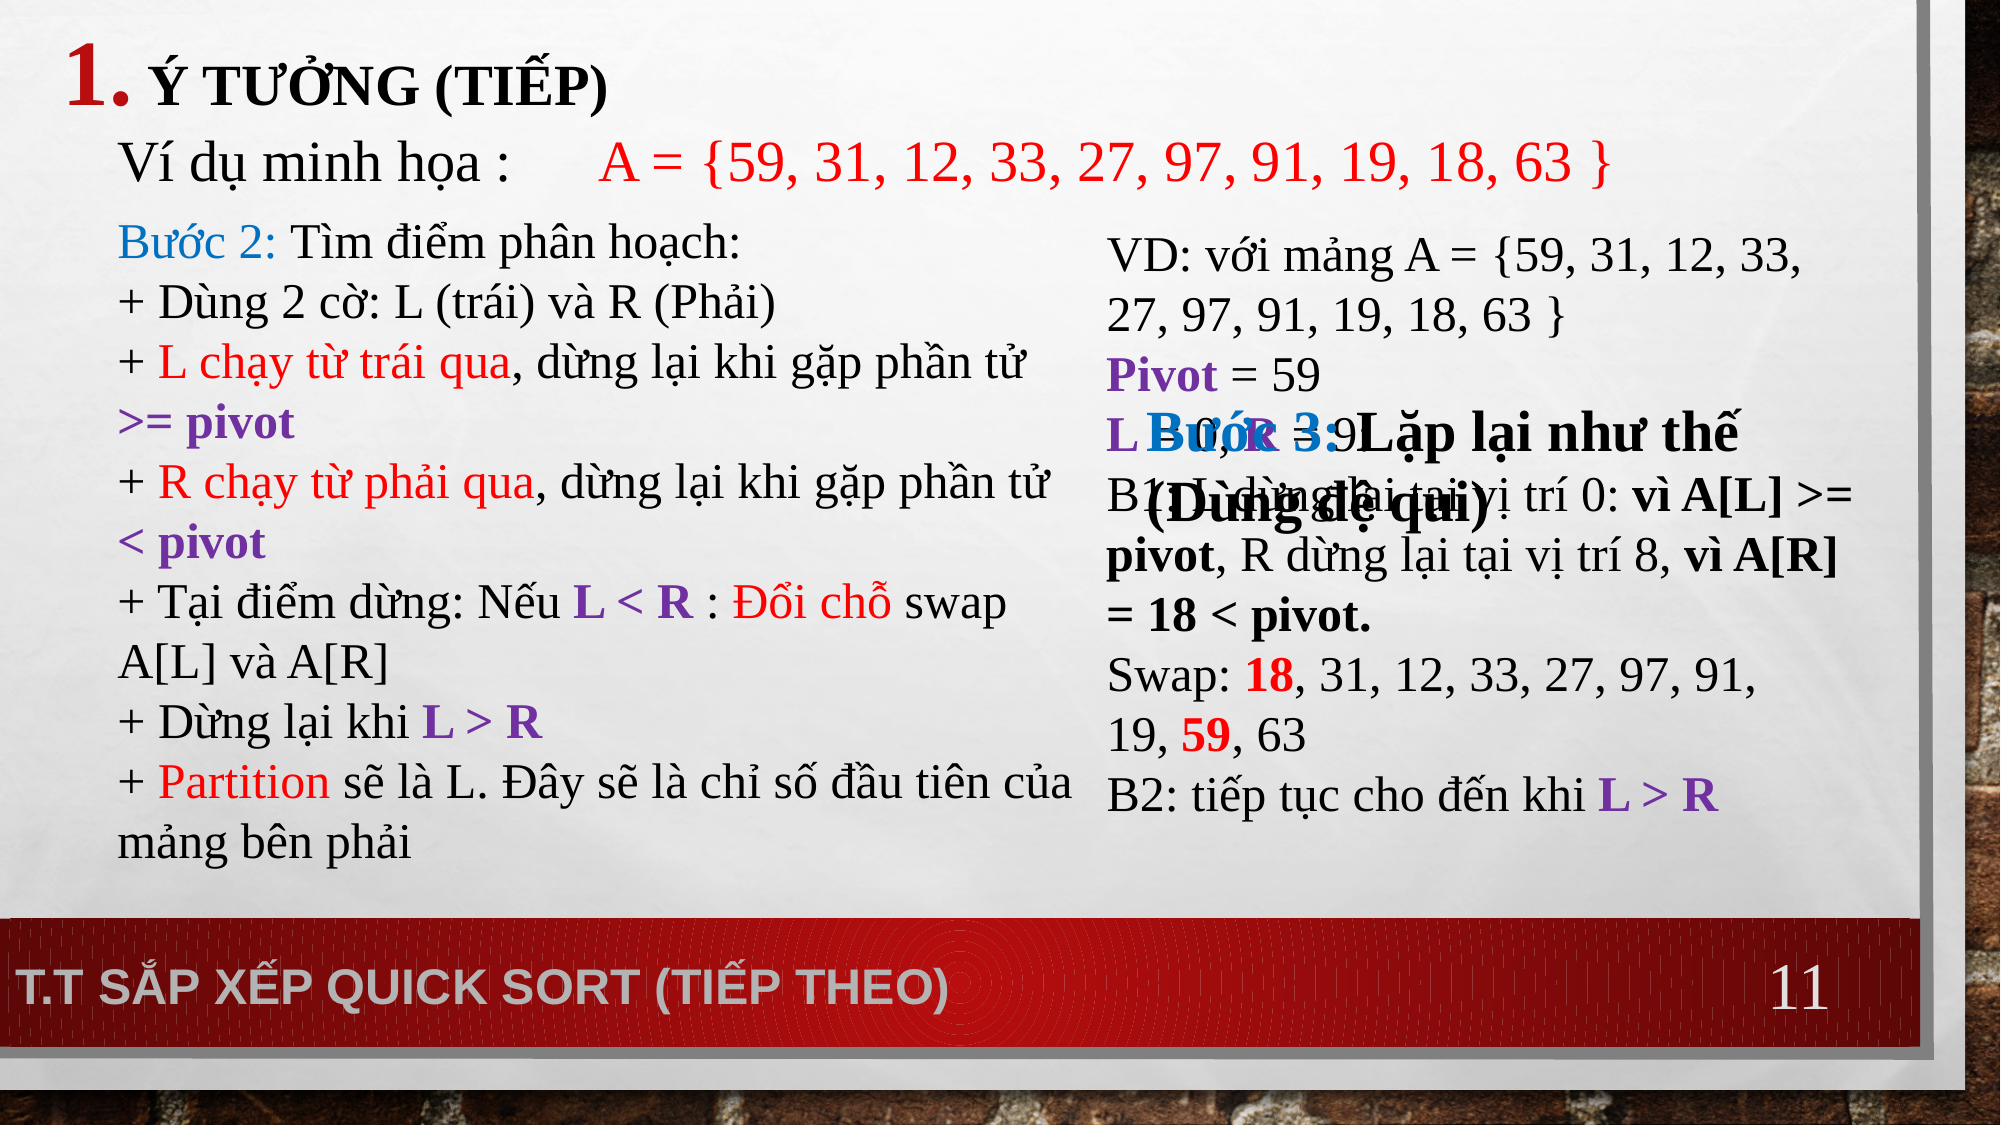

Ý TƯỞNG (tiếp)
Ví dụ minh họa :
A = {59, 31, 12, 33, 27, 97, 91, 19, 18, 63 }
Bước 2: Tìm điểm phân hoạch: 
+ Dùng 2 cờ: L (trái) và R (Phải)
+ L chạy từ trái qua, dừng lại khi gặp phần tử >= pivot
+ R chạy từ phải qua, dừng lại khi gặp phần tử < pivot
+ Tại điểm dừng: Nếu L < R : Đổi chỗ swap A[L] và A[R]
+ Dừng lại khi L > R
+ Partition sẽ là L. Đây sẽ là chỉ số đầu tiên của mảng bên phải
VD: với mảng A = {59, 31, 12, 33, 27, 97, 91, 19, 18, 63 }
Pivot = 59
L = 0, R = 9:
B1: L dừng lại tại vị trí 0: vì A[L] >= pivot, R dừng lại tại vị trí 8, vì A[R] = 18 < pivot.
Swap: 18, 31, 12, 33, 27, 97, 91, 19, 59, 63 
B2: tiếp tục cho đến khi L > R
Bước 3: Lặp lại như thế (Dùng đệ qui)
11
# T.t sắp xếp quick sort (tiếp theo)